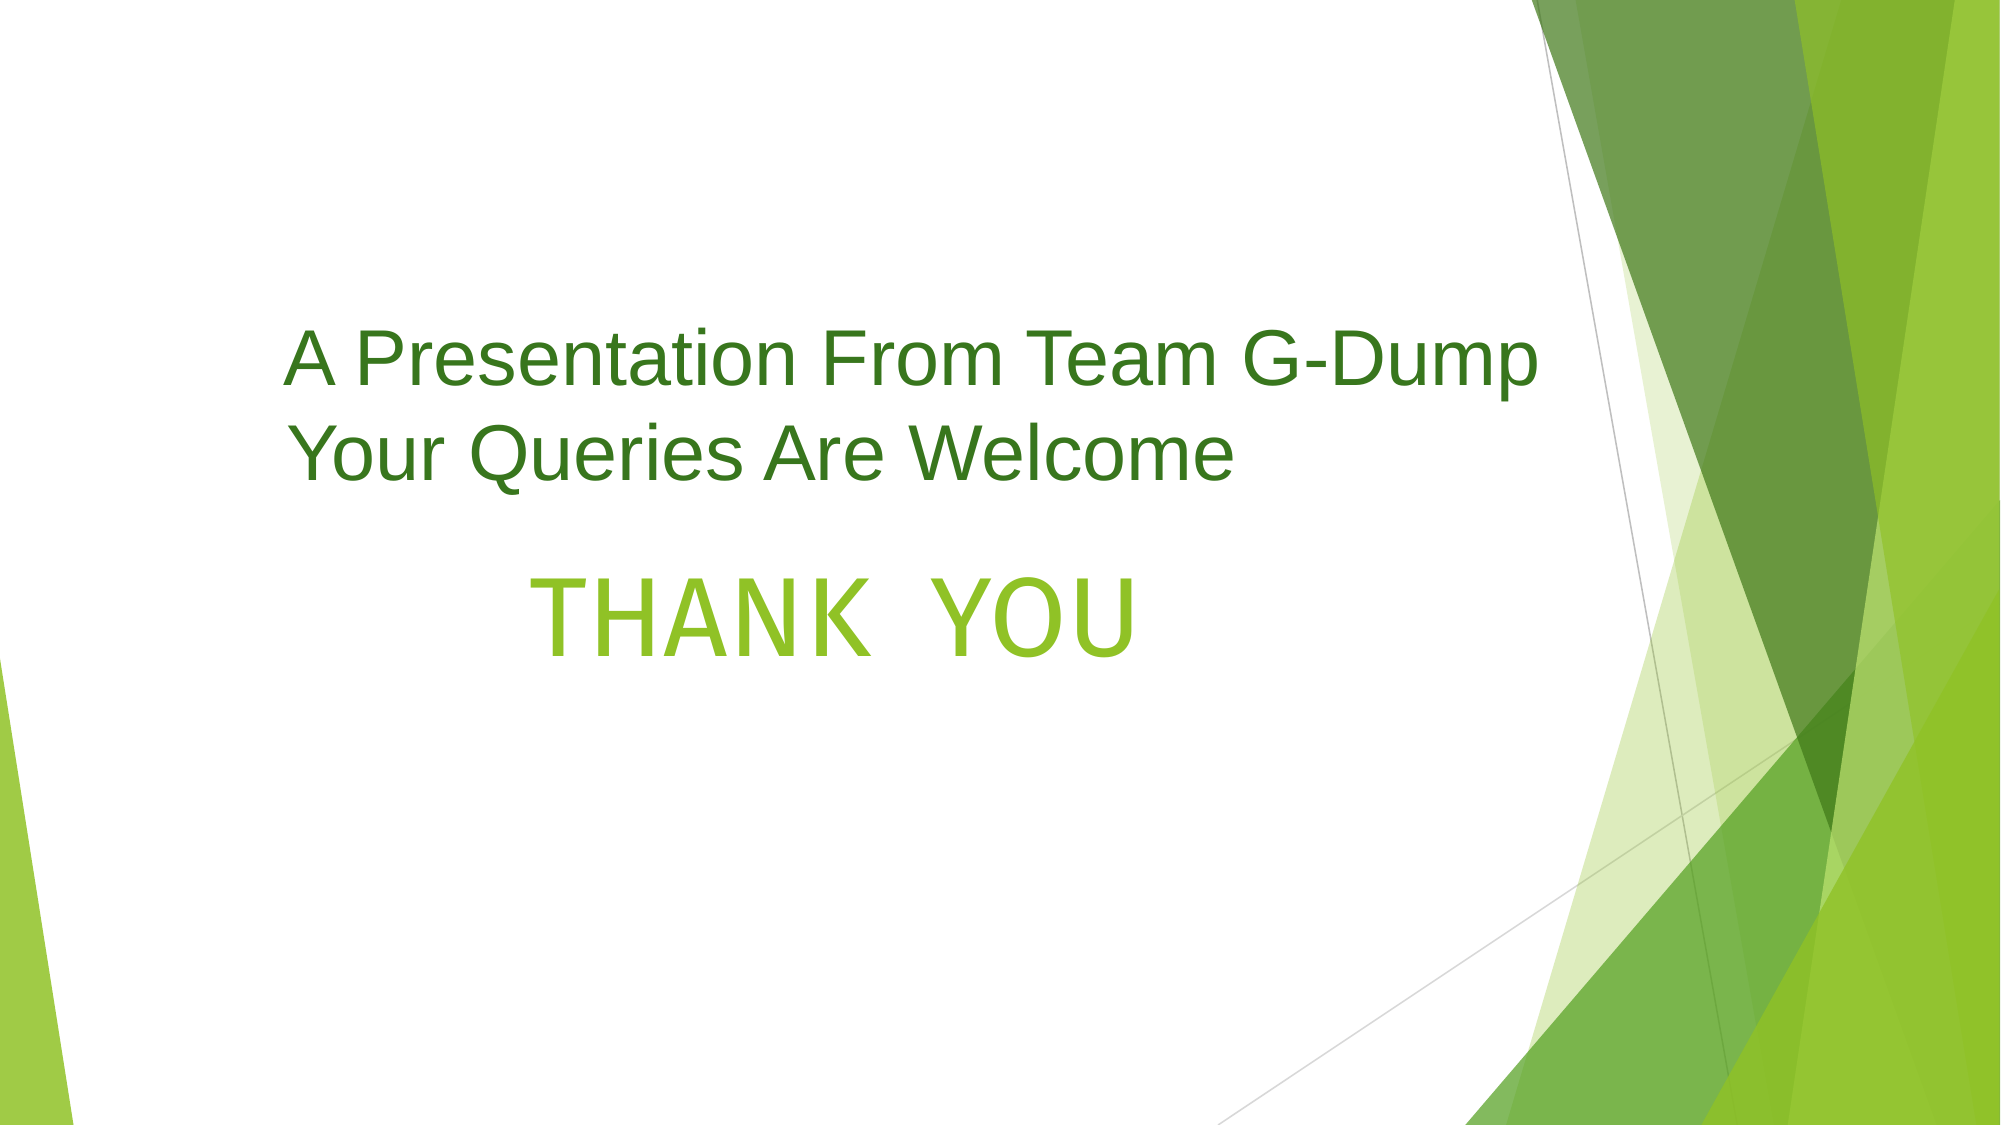

A Presentation From Team G-Dump
 Your Queries Are Welcome
THANK  YOU